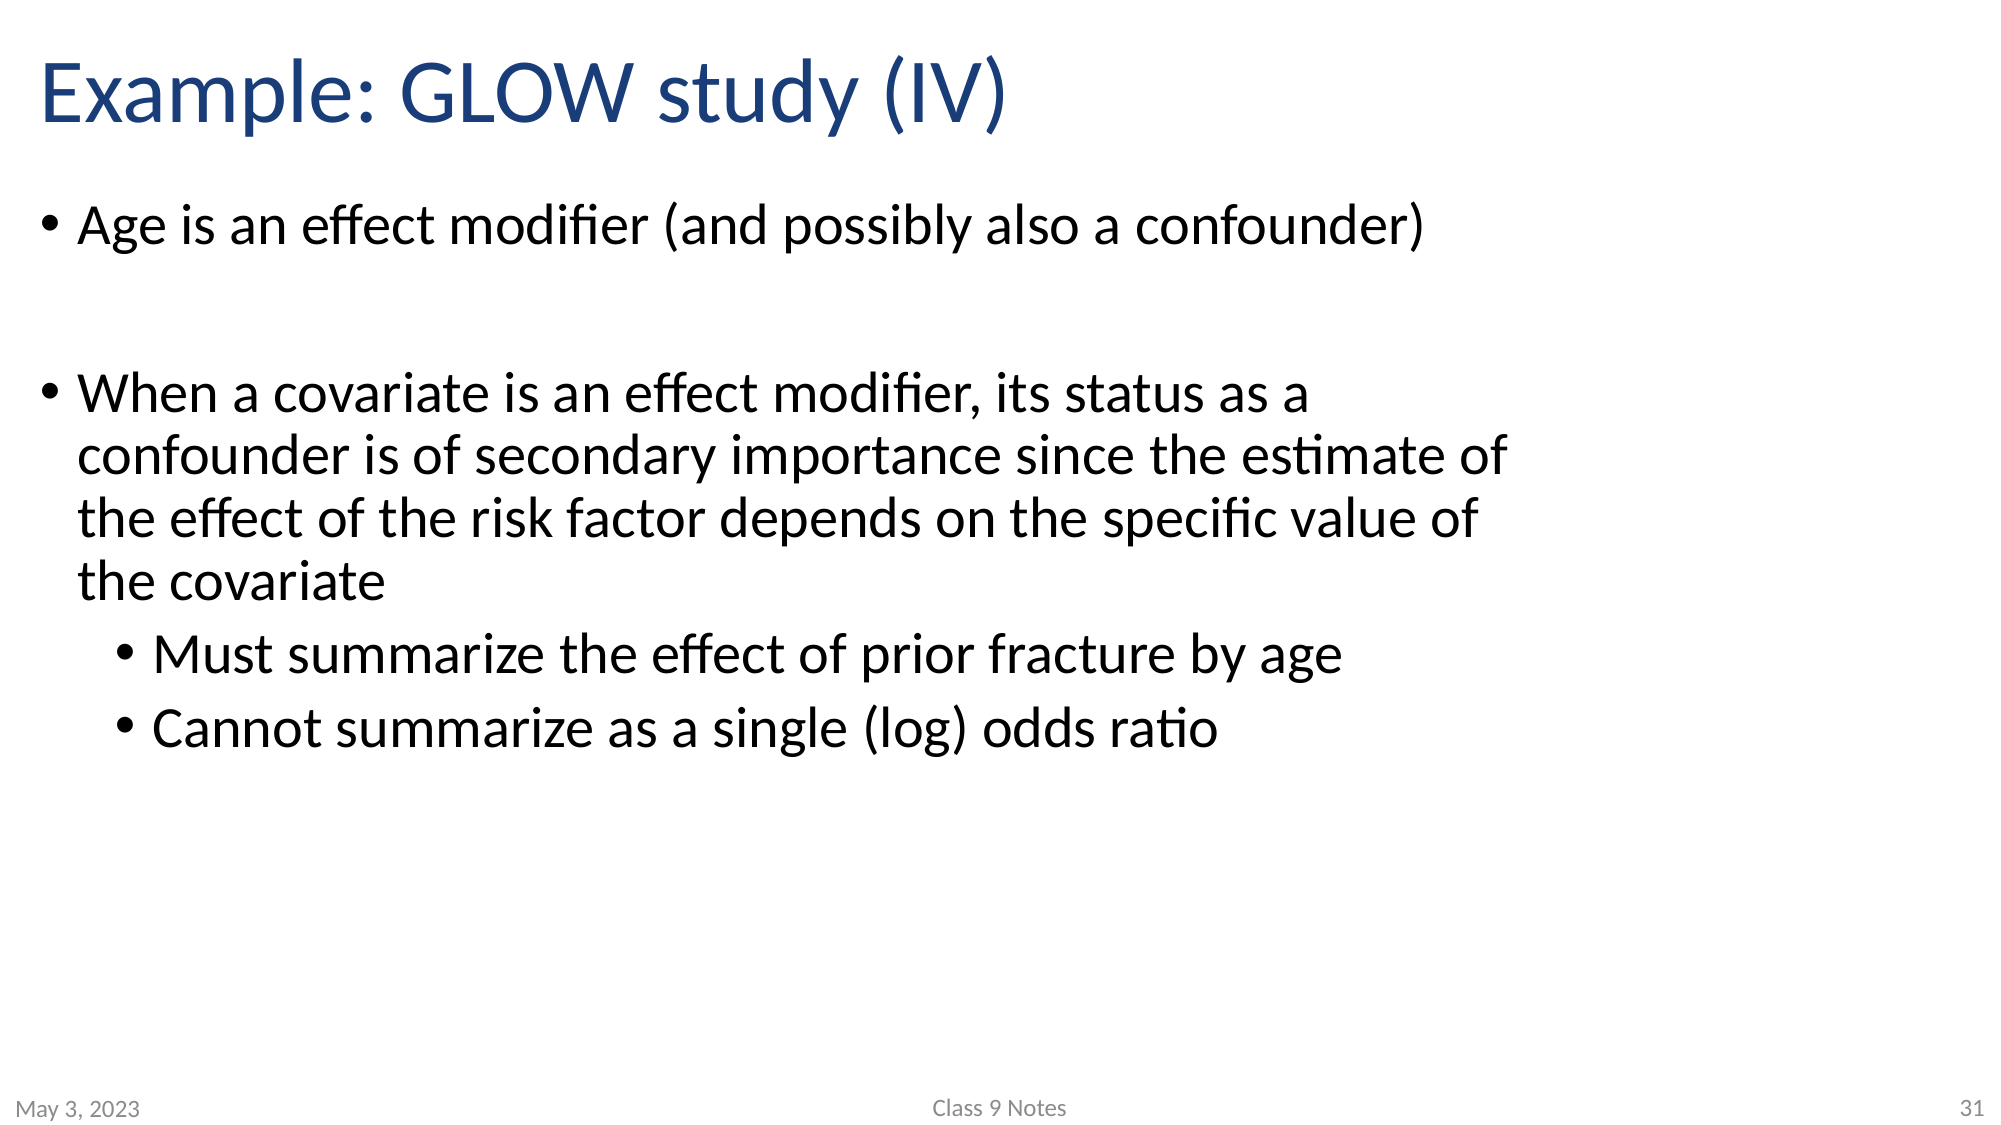

# Example: GLOW study (IV)
Age is an effect modifier (and possibly also a confounder)

When a covariate is an effect modifier, its status as a confounder is of secondary importance since the estimate of the effect of the risk factor depends on the specific value of the covariate
Must summarize the effect of prior fracture by age
Cannot summarize as a single (log) odds ratio

Class 9 Notes
31
May 3, 2023